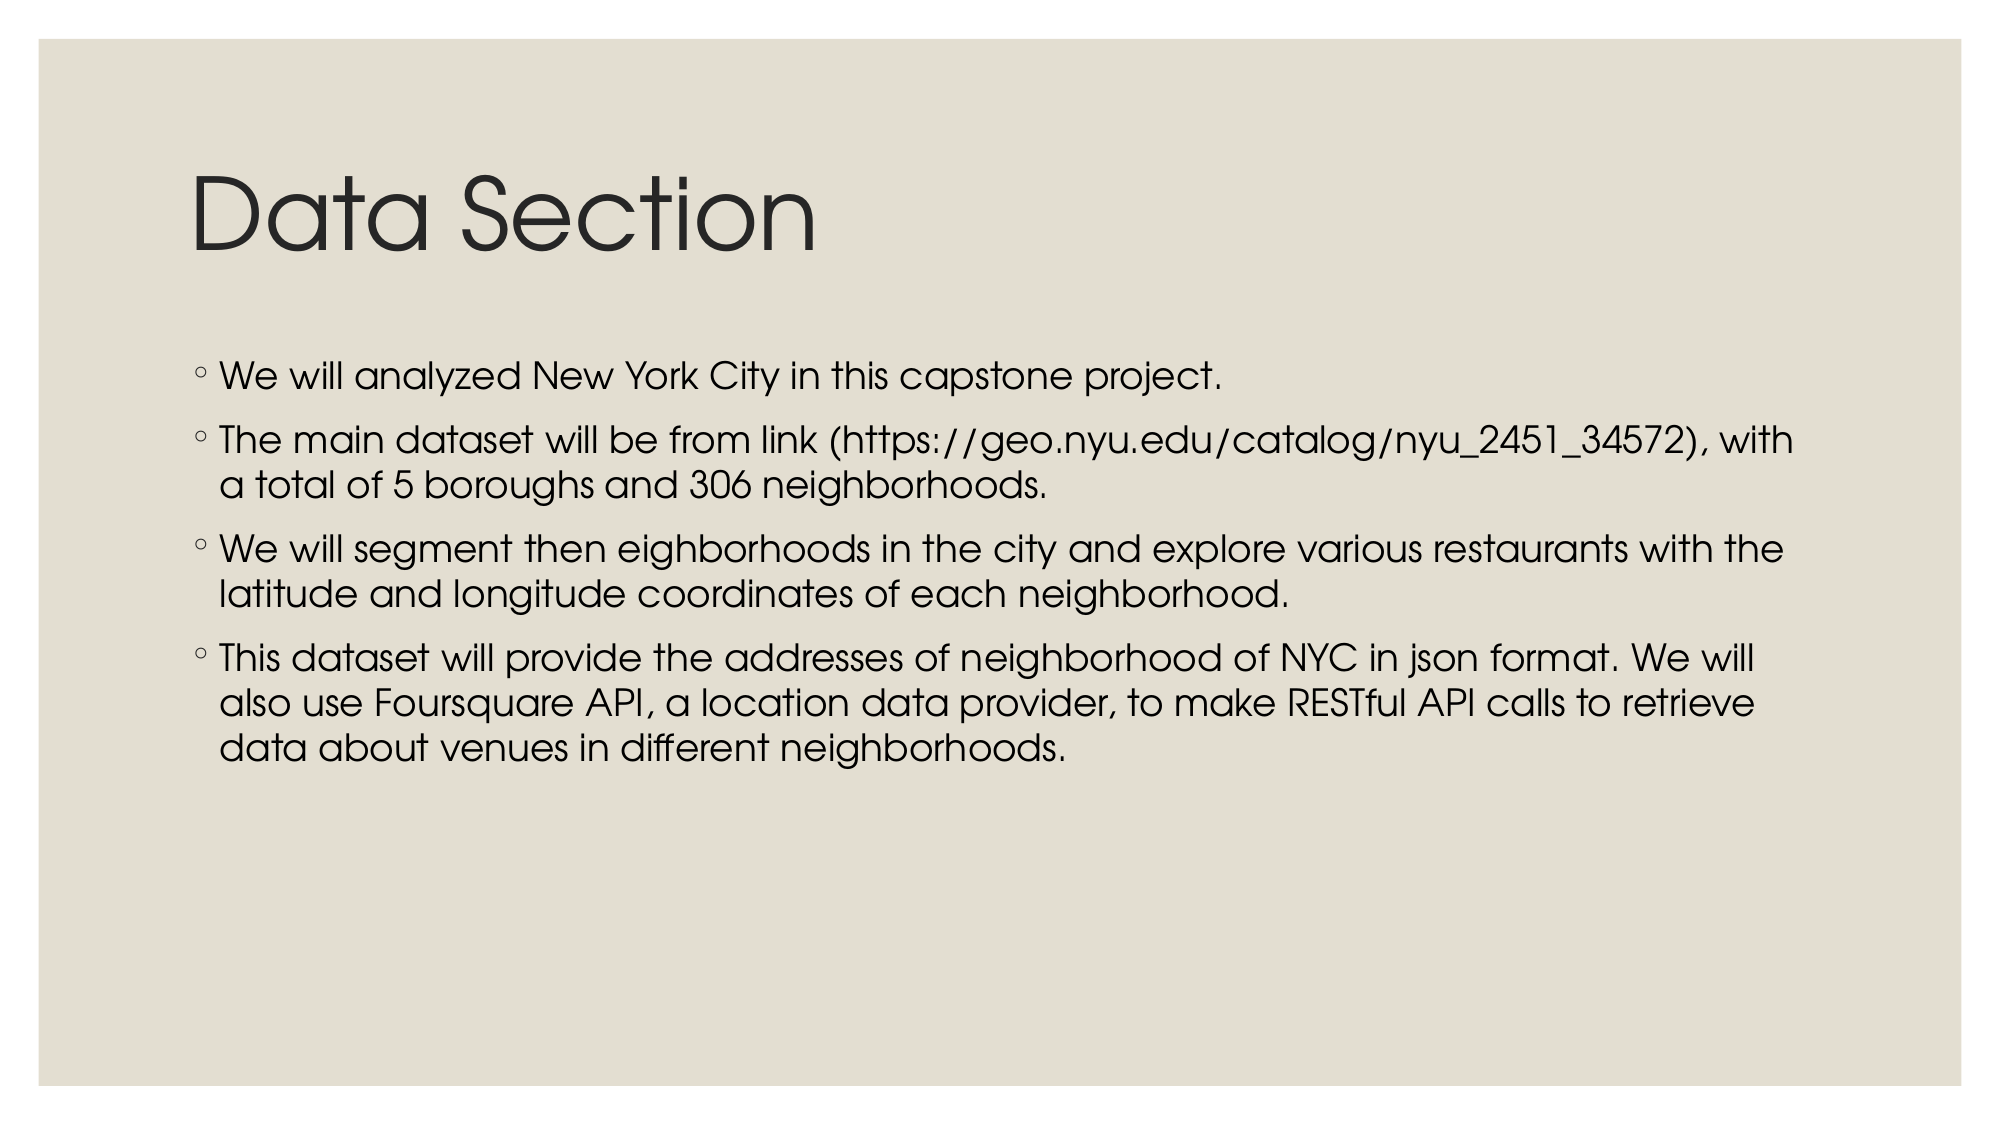

# Data Section
We will analyzed New York City in this capstone project.
The main dataset will be from link (https://geo.nyu.edu/catalog/nyu_2451_34572), with a total of 5 boroughs and 306 neighborhoods.
We will segment then eighborhoods in the city and explore various restaurants with the latitude and longitude coordinates of each neighborhood.
This dataset will provide the addresses of neighborhood of NYC in json format. We will also use Foursquare API, a location data provider, to make RESTful API calls to retrieve data about venues in different neighborhoods.